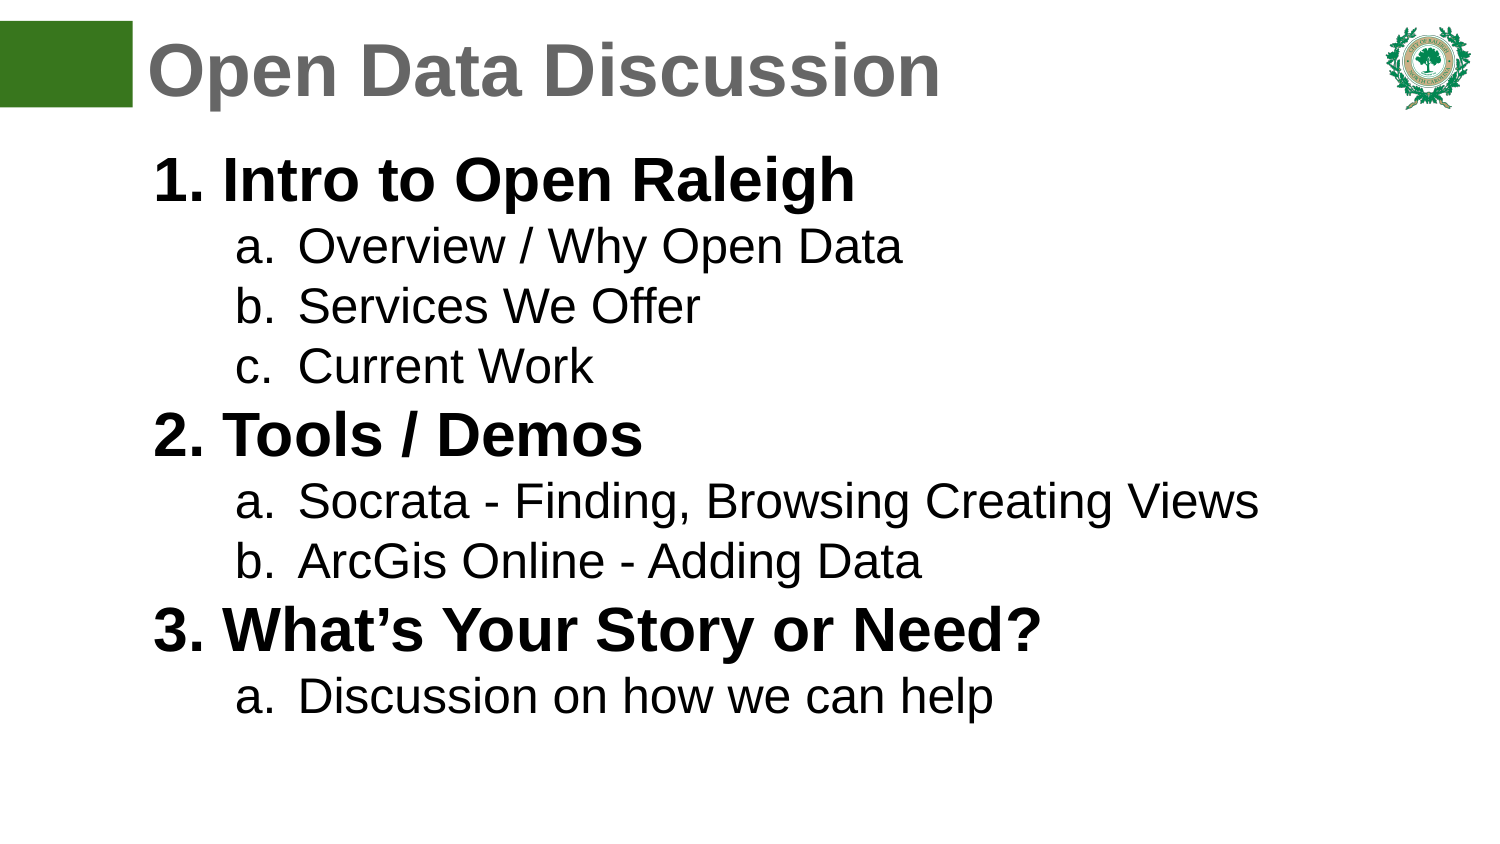

# Open Data Discussion
Intro to Open Raleigh
Overview / Why Open Data
Services We Offer
Current Work
Tools / Demos
Socrata - Finding, Browsing Creating Views
ArcGis Online - Adding Data
What’s Your Story or Need?
Discussion on how we can help